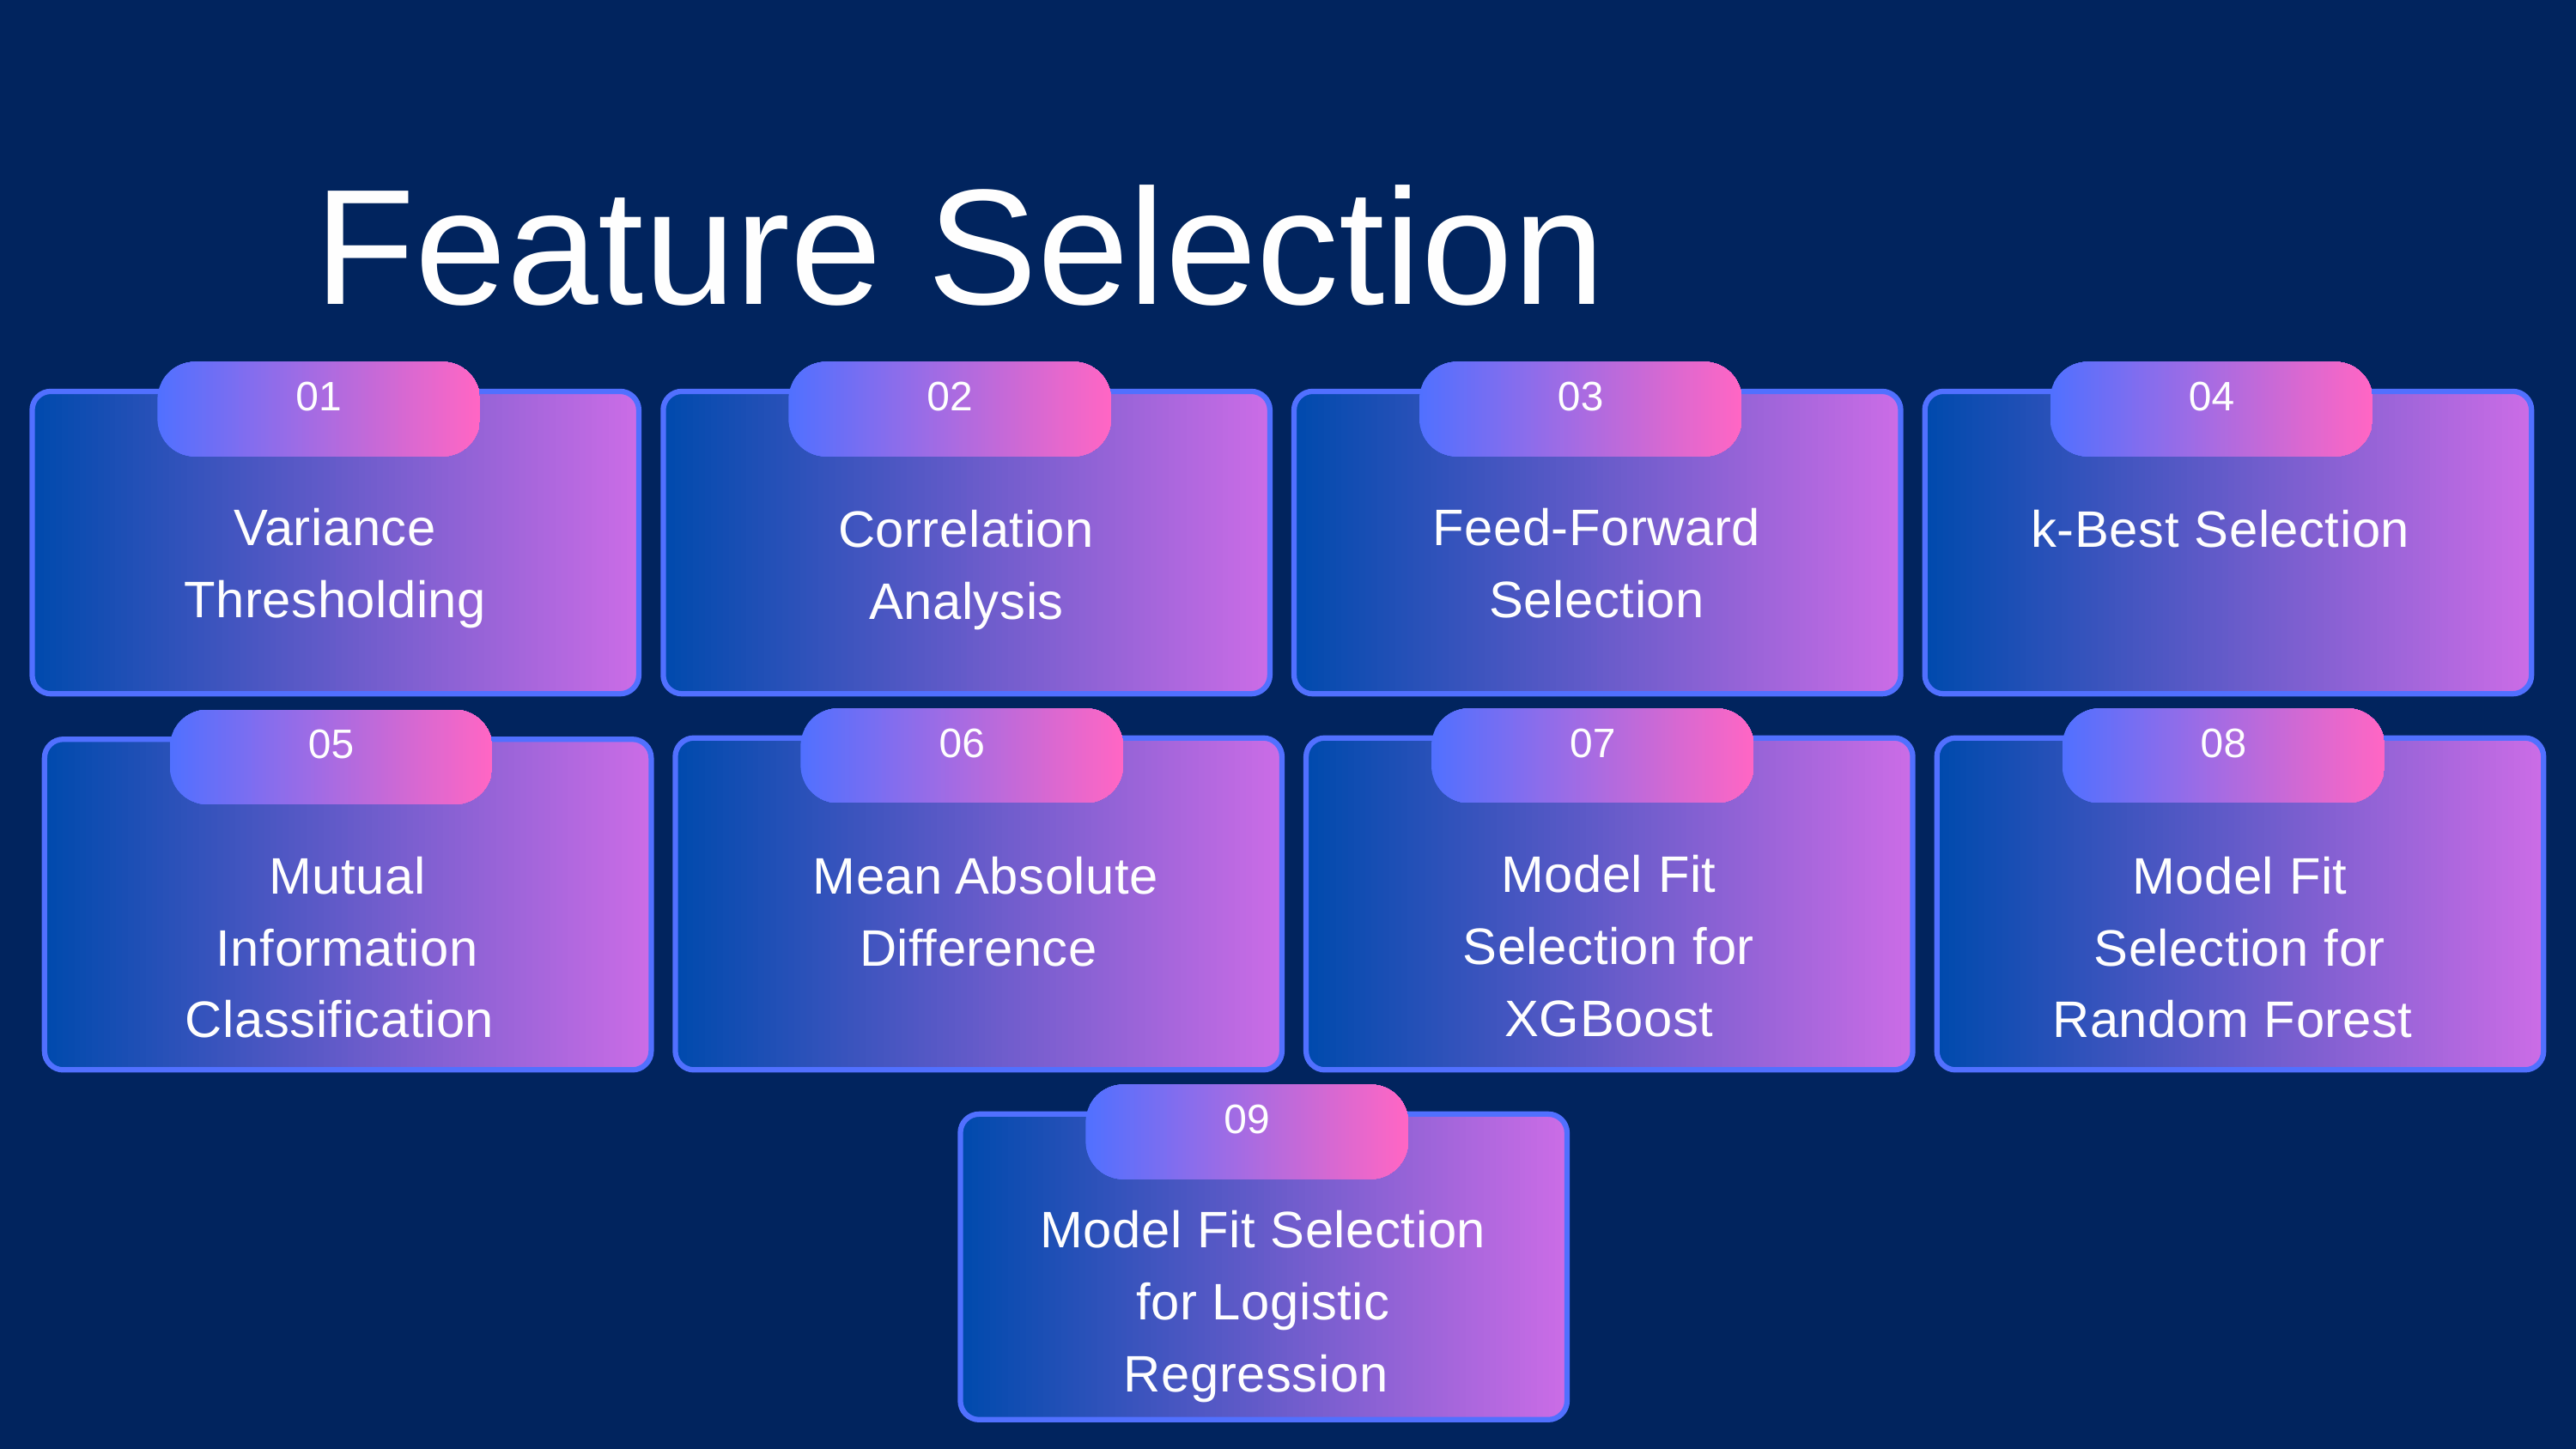

Feature Selection

01

Variance Thresholding

02

Correlation Analysis

03

Feed-Forward Selection

04

k-Best Selection

06

 Mean Absolute Difference

07

Model Fit Selection for XGBoost

08

Model Fit Selection for Random Forest

05

Mutual Information Classification

09

Model Fit Selection for Logistic Regression